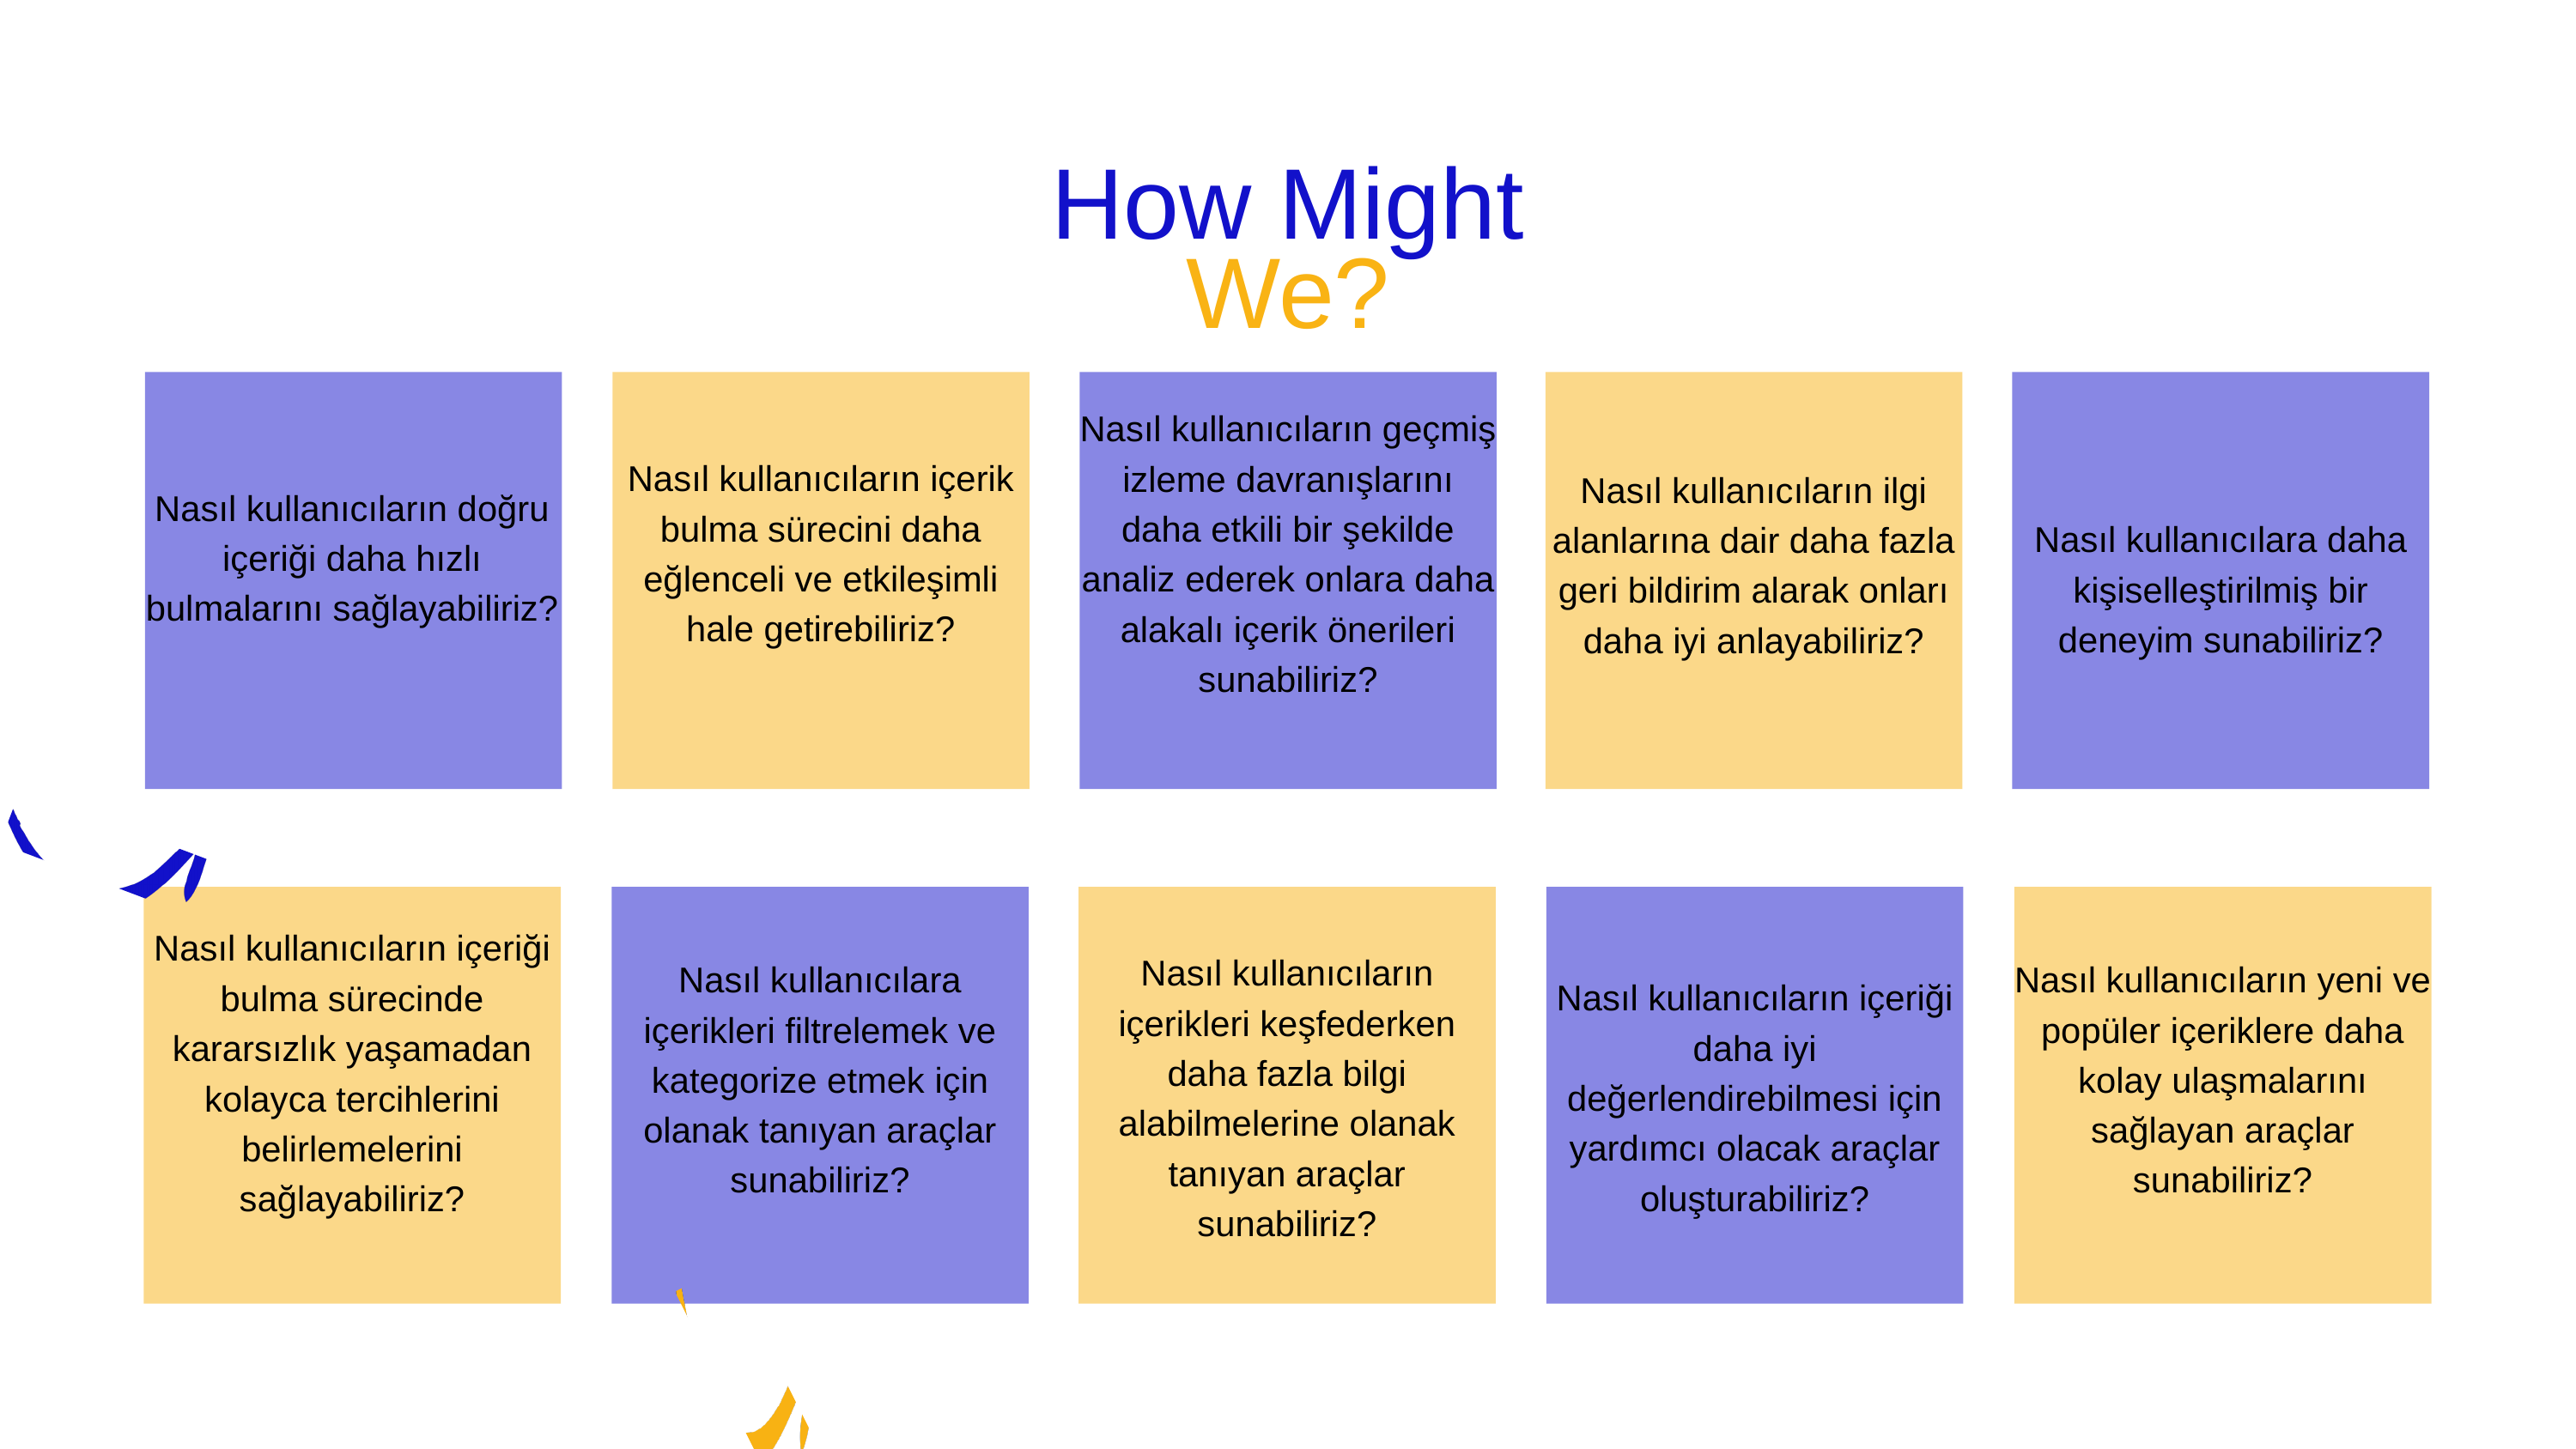

How Might
We?

Nasıl kullanıcıların geçmiş izleme davranışlarını daha etkili bir şekilde analiz ederek onlara daha alakalı içerik önerileri sunabiliriz?
Nasıl kullanıcıların içerik bulma sürecini daha eğlenceli ve etkileşimli hale getirebiliriz?
Nasıl kullanıcıların ilgi alanlarına dair daha fazla geri bildirim alarak onları daha iyi anlayabiliriz?
Nasıl kullanıcıların doğru içeriği daha hızlı bulmalarını sağlayabiliriz?
Nasıl kullanıcılara daha kişiselleştirilmiş bir deneyim sunabiliriz?

Nasıl kullanıcıların içeriği bulma sürecinde kararsızlık yaşamadan kolayca tercihlerini belirlemelerini sağlayabiliriz?
Nasıl kullanıcıların içerikleri keşfederken daha fazla bilgi alabilmelerine olanak tanıyan araçlar sunabiliriz?
Nasıl kullanıcılara içerikleri filtrelemek ve kategorize etmek için olanak tanıyan araçlar sunabiliriz?
Nasıl kullanıcıların yeni ve popüler içeriklere daha kolay ulaşmalarını sağlayan araçlar sunabiliriz?
Nasıl kullanıcıların içeriği daha iyi değerlendirebilmesi için yardımcı olacak araçlar oluşturabiliriz?